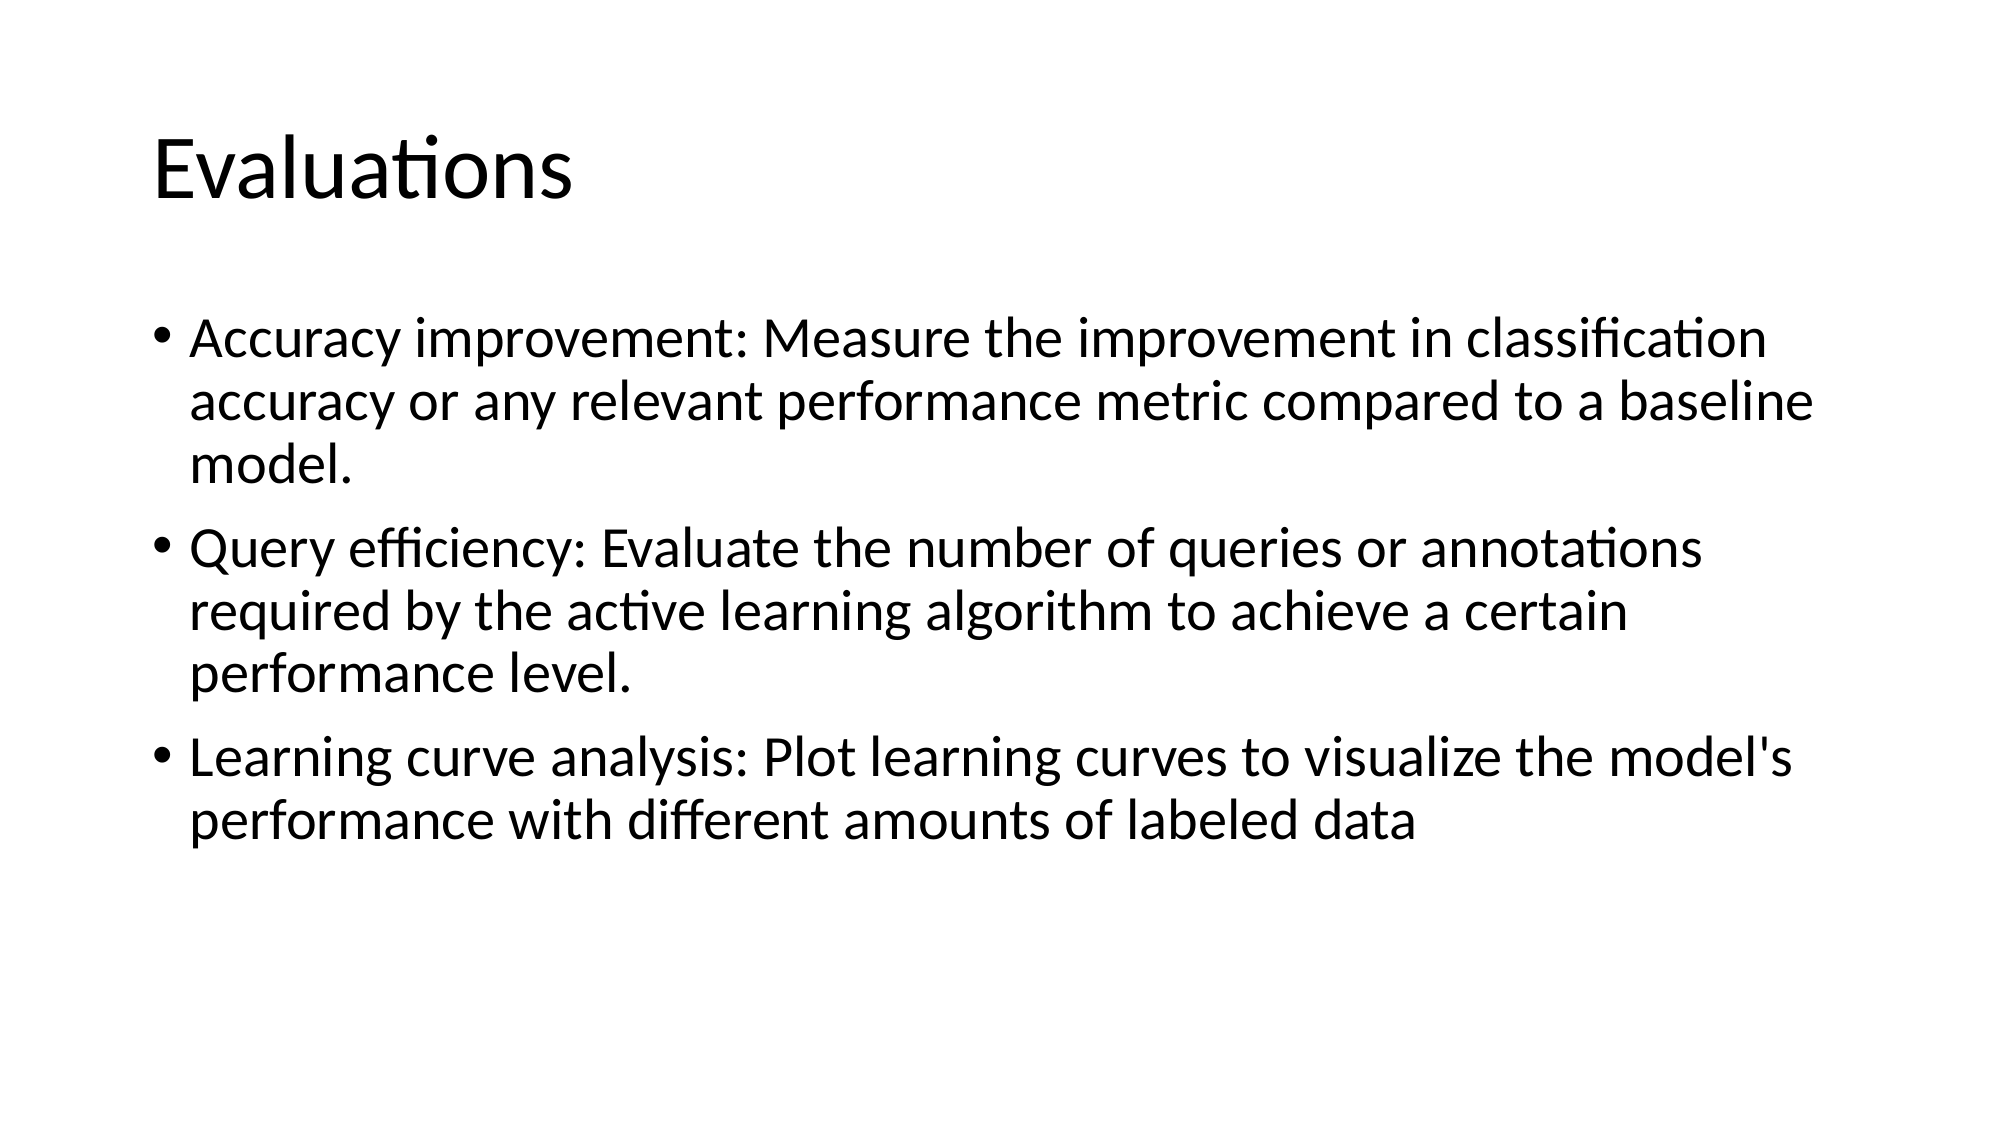

# Evaluations
Accuracy improvement: Measure the improvement in classification accuracy or any relevant performance metric compared to a baseline model.
Query efficiency: Evaluate the number of queries or annotations required by the active learning algorithm to achieve a certain performance level.
Learning curve analysis: Plot learning curves to visualize the model's performance with different amounts of labeled data